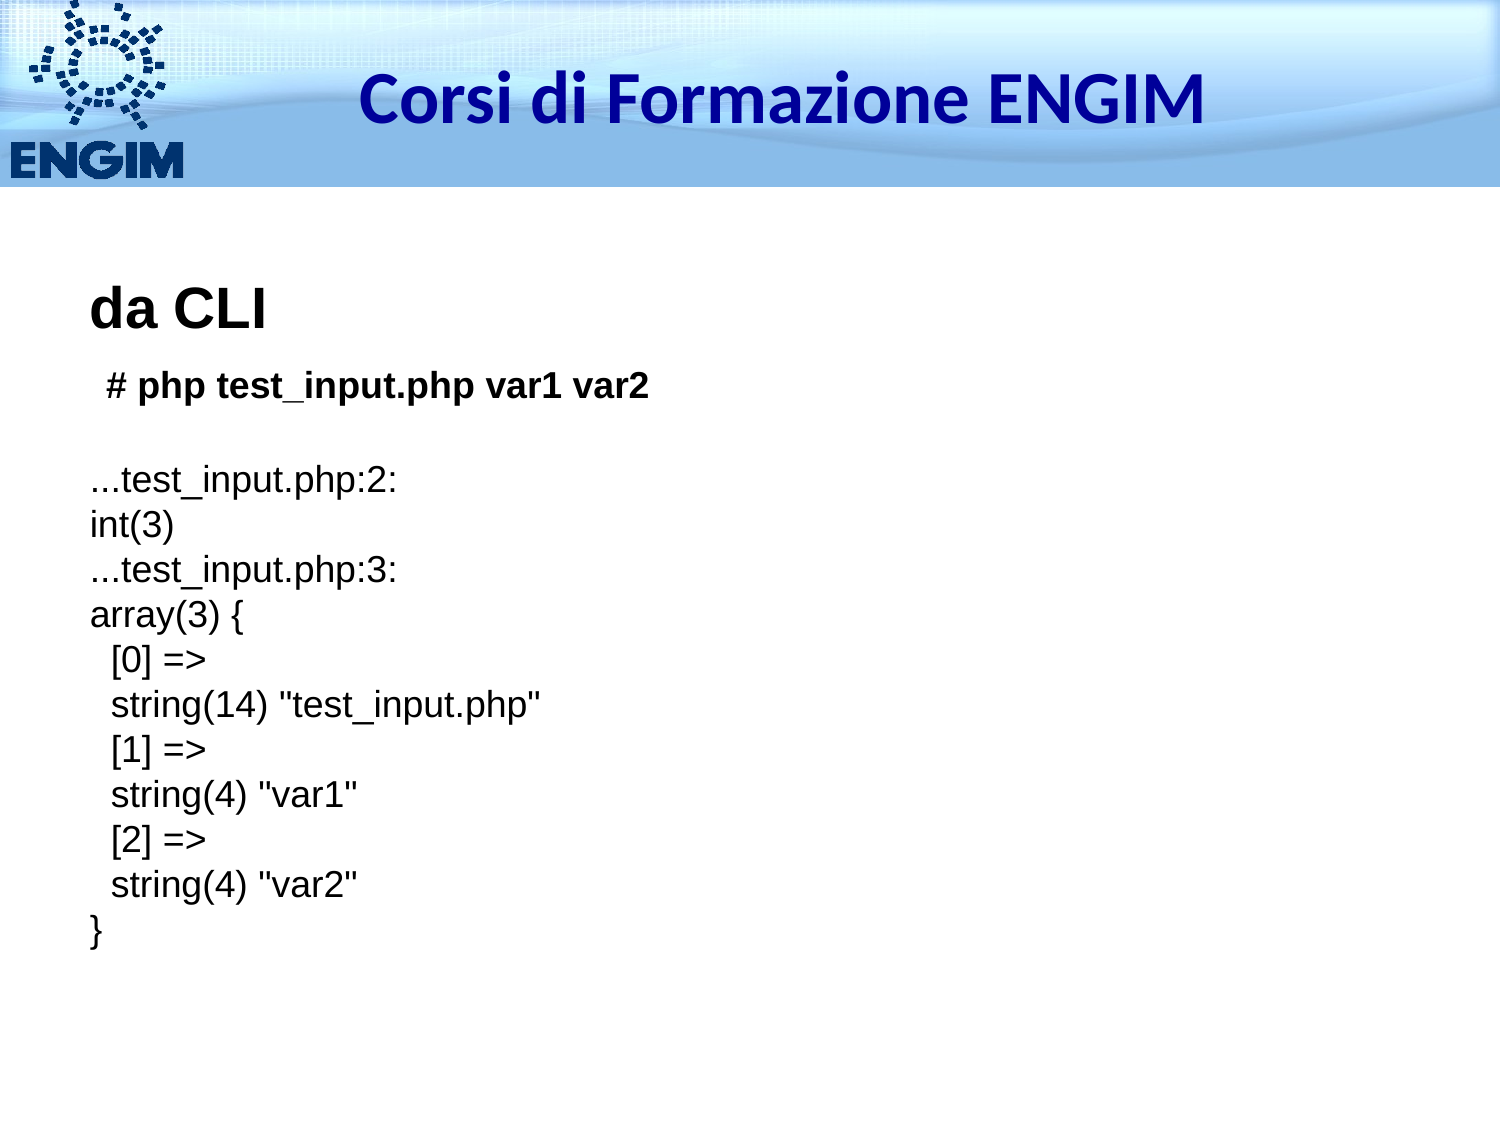

Corsi di Formazione ENGIM
da CLI
 # php test_input.php var1 var2

...test_input.php:2:
int(3)
...test_input.php:3:
array(3) {
  [0] =>
  string(14) "test_input.php"
  [1] =>
  string(4) "var1"
  [2] =>
  string(4) "var2"
}